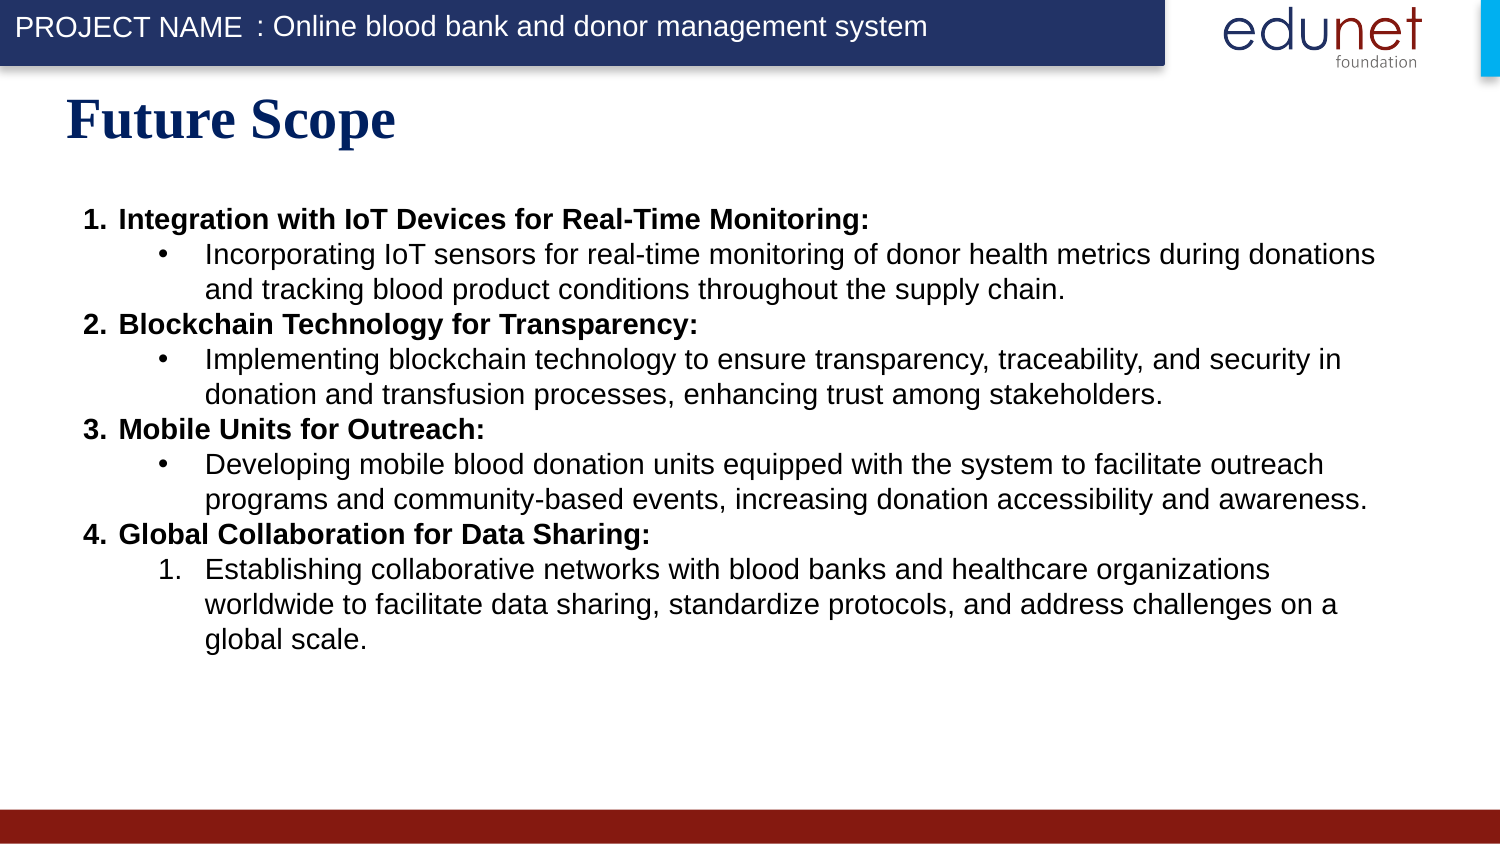

: Online blood bank and donor management system
# Future Scope
Integration with IoT Devices for Real-Time Monitoring:
Incorporating IoT sensors for real-time monitoring of donor health metrics during donations and tracking blood product conditions throughout the supply chain.
Blockchain Technology for Transparency:
Implementing blockchain technology to ensure transparency, traceability, and security in donation and transfusion processes, enhancing trust among stakeholders.
Mobile Units for Outreach:
Developing mobile blood donation units equipped with the system to facilitate outreach programs and community-based events, increasing donation accessibility and awareness.
Global Collaboration for Data Sharing:
Establishing collaborative networks with blood banks and healthcare organizations worldwide to facilitate data sharing, standardize protocols, and address challenges on a global scale.